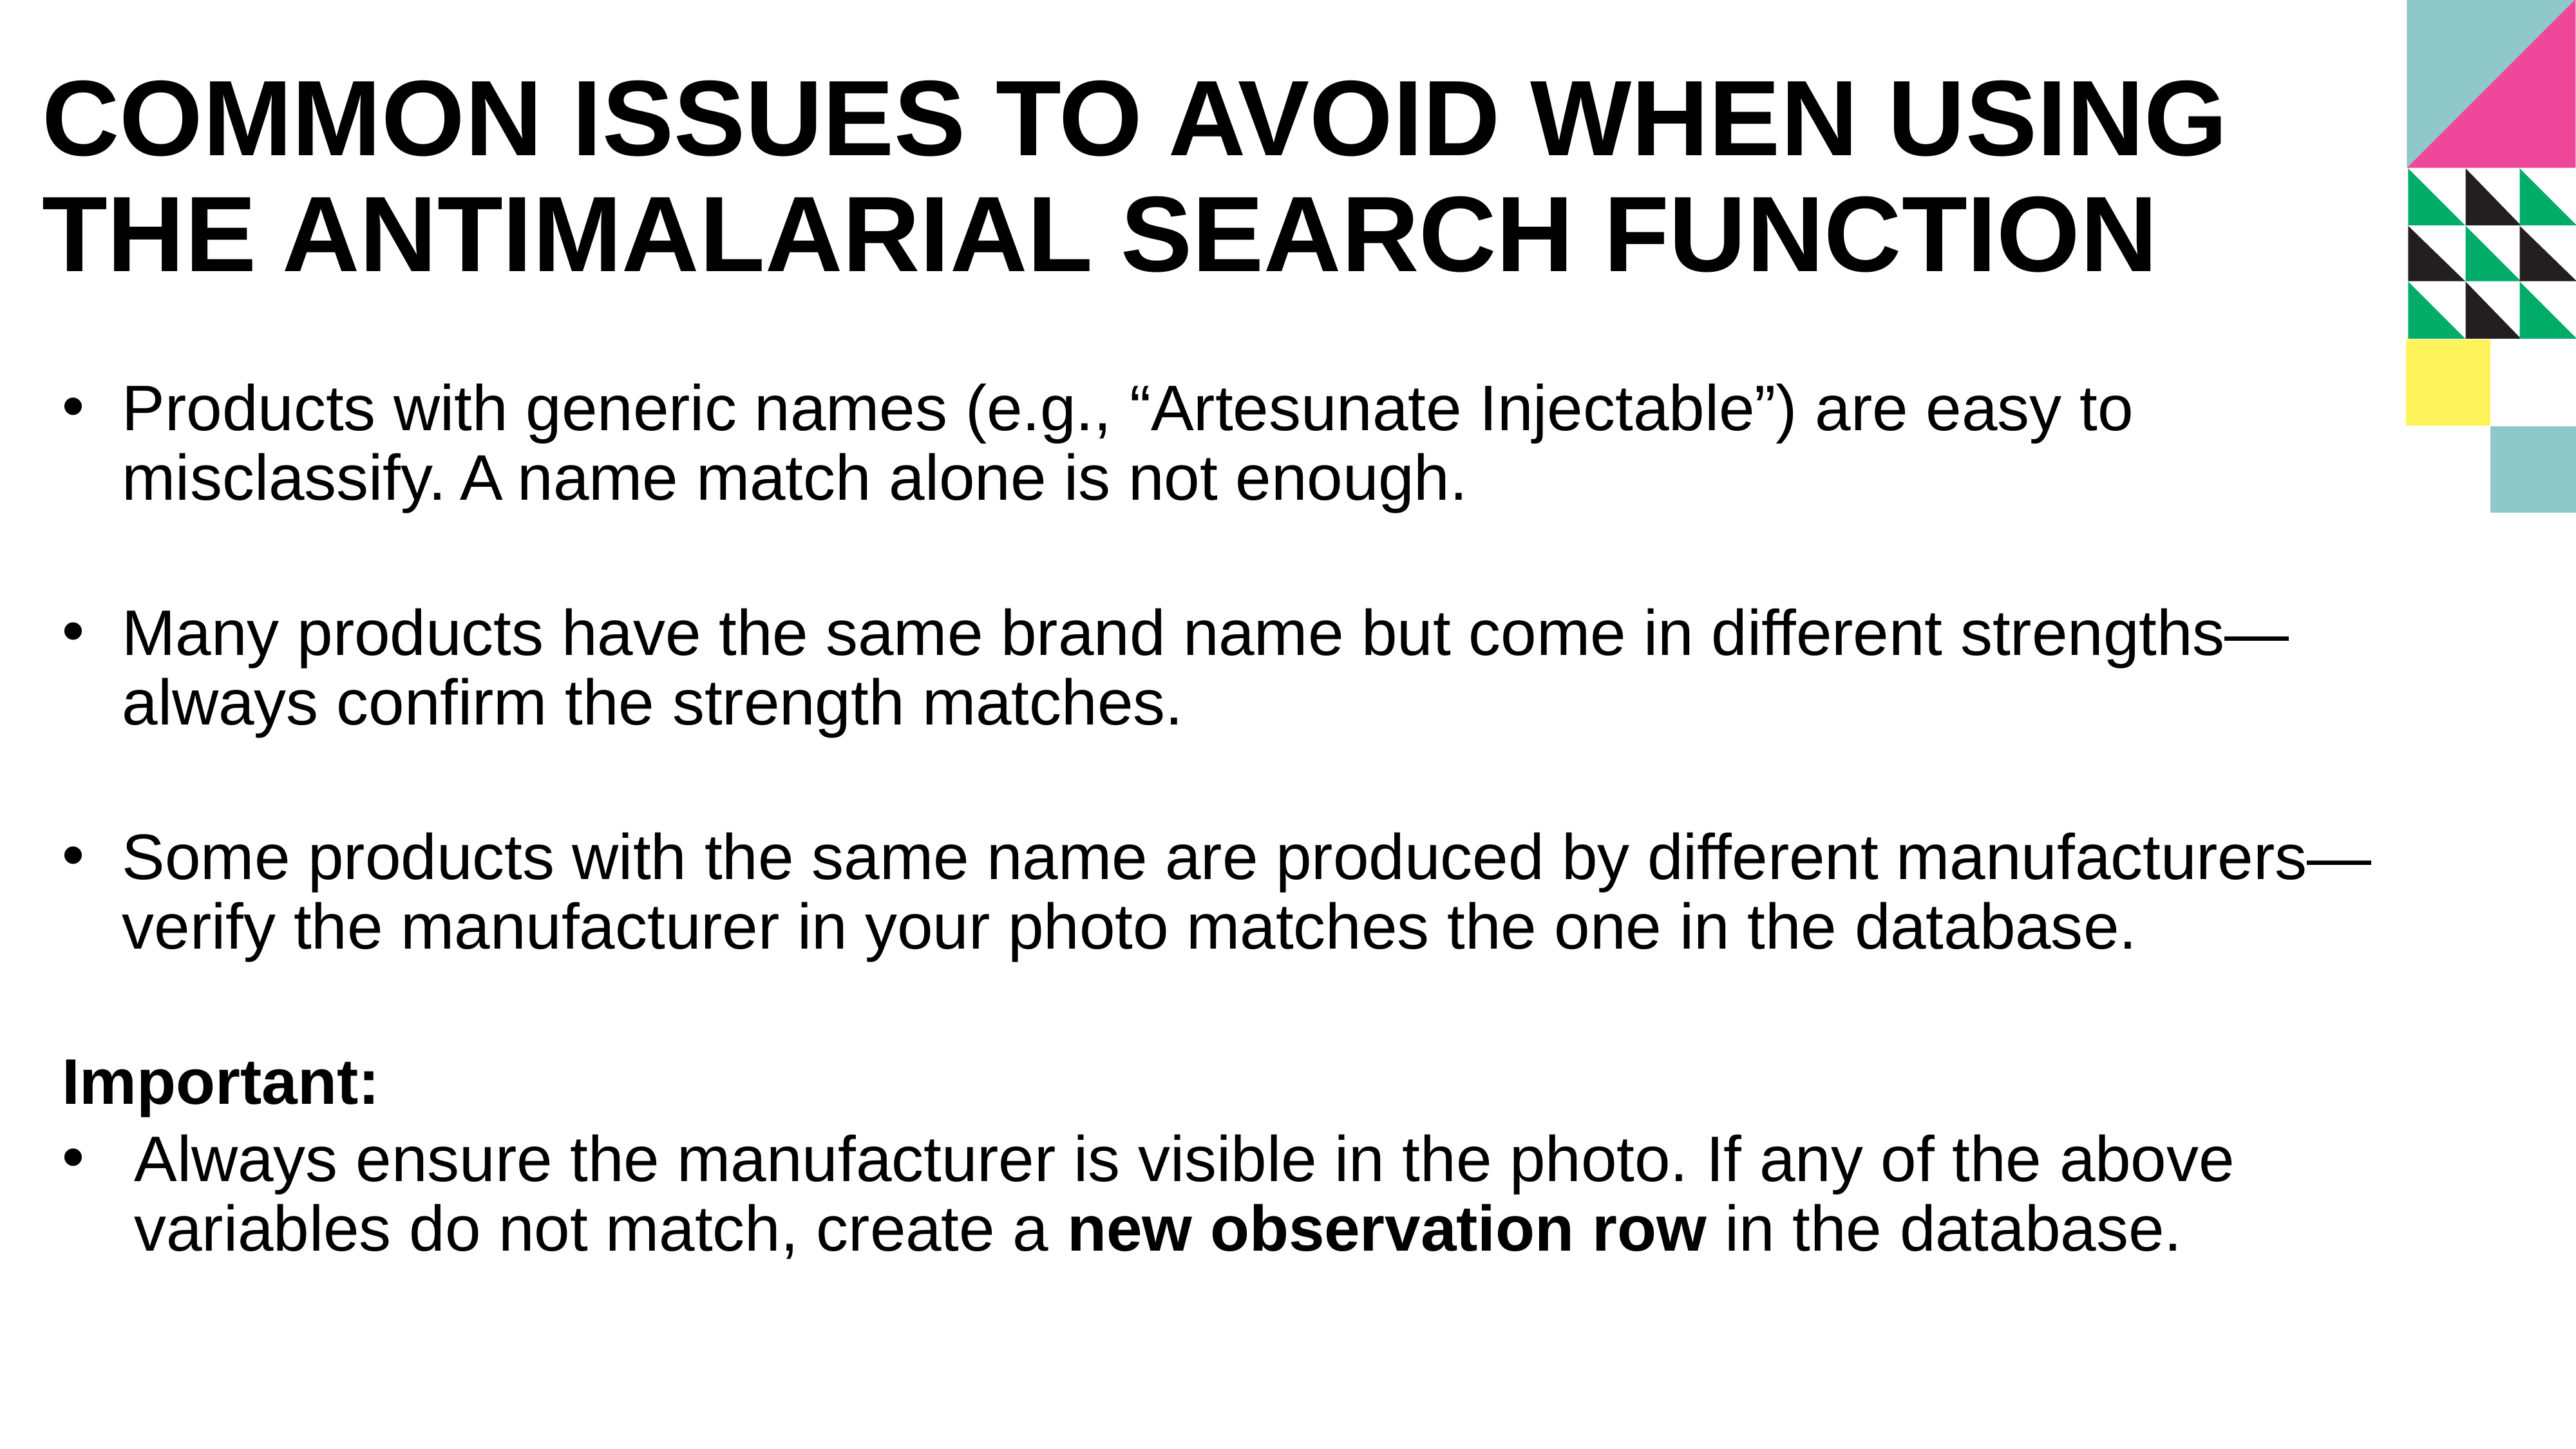

# Common issues to avoid when using the antimalarial search function
Products with generic names (e.g., “Artesunate Injectable”) are easy to misclassify. A name match alone is not enough.

Many products have the same brand name but come in different strengths—always confirm the strength matches.

Some products with the same name are produced by different manufacturers—verify the manufacturer in your photo matches the one in the database.

Important:
Always ensure the manufacturer is visible in the photo. If any of the above variables do not match, create a new observation row in the database.